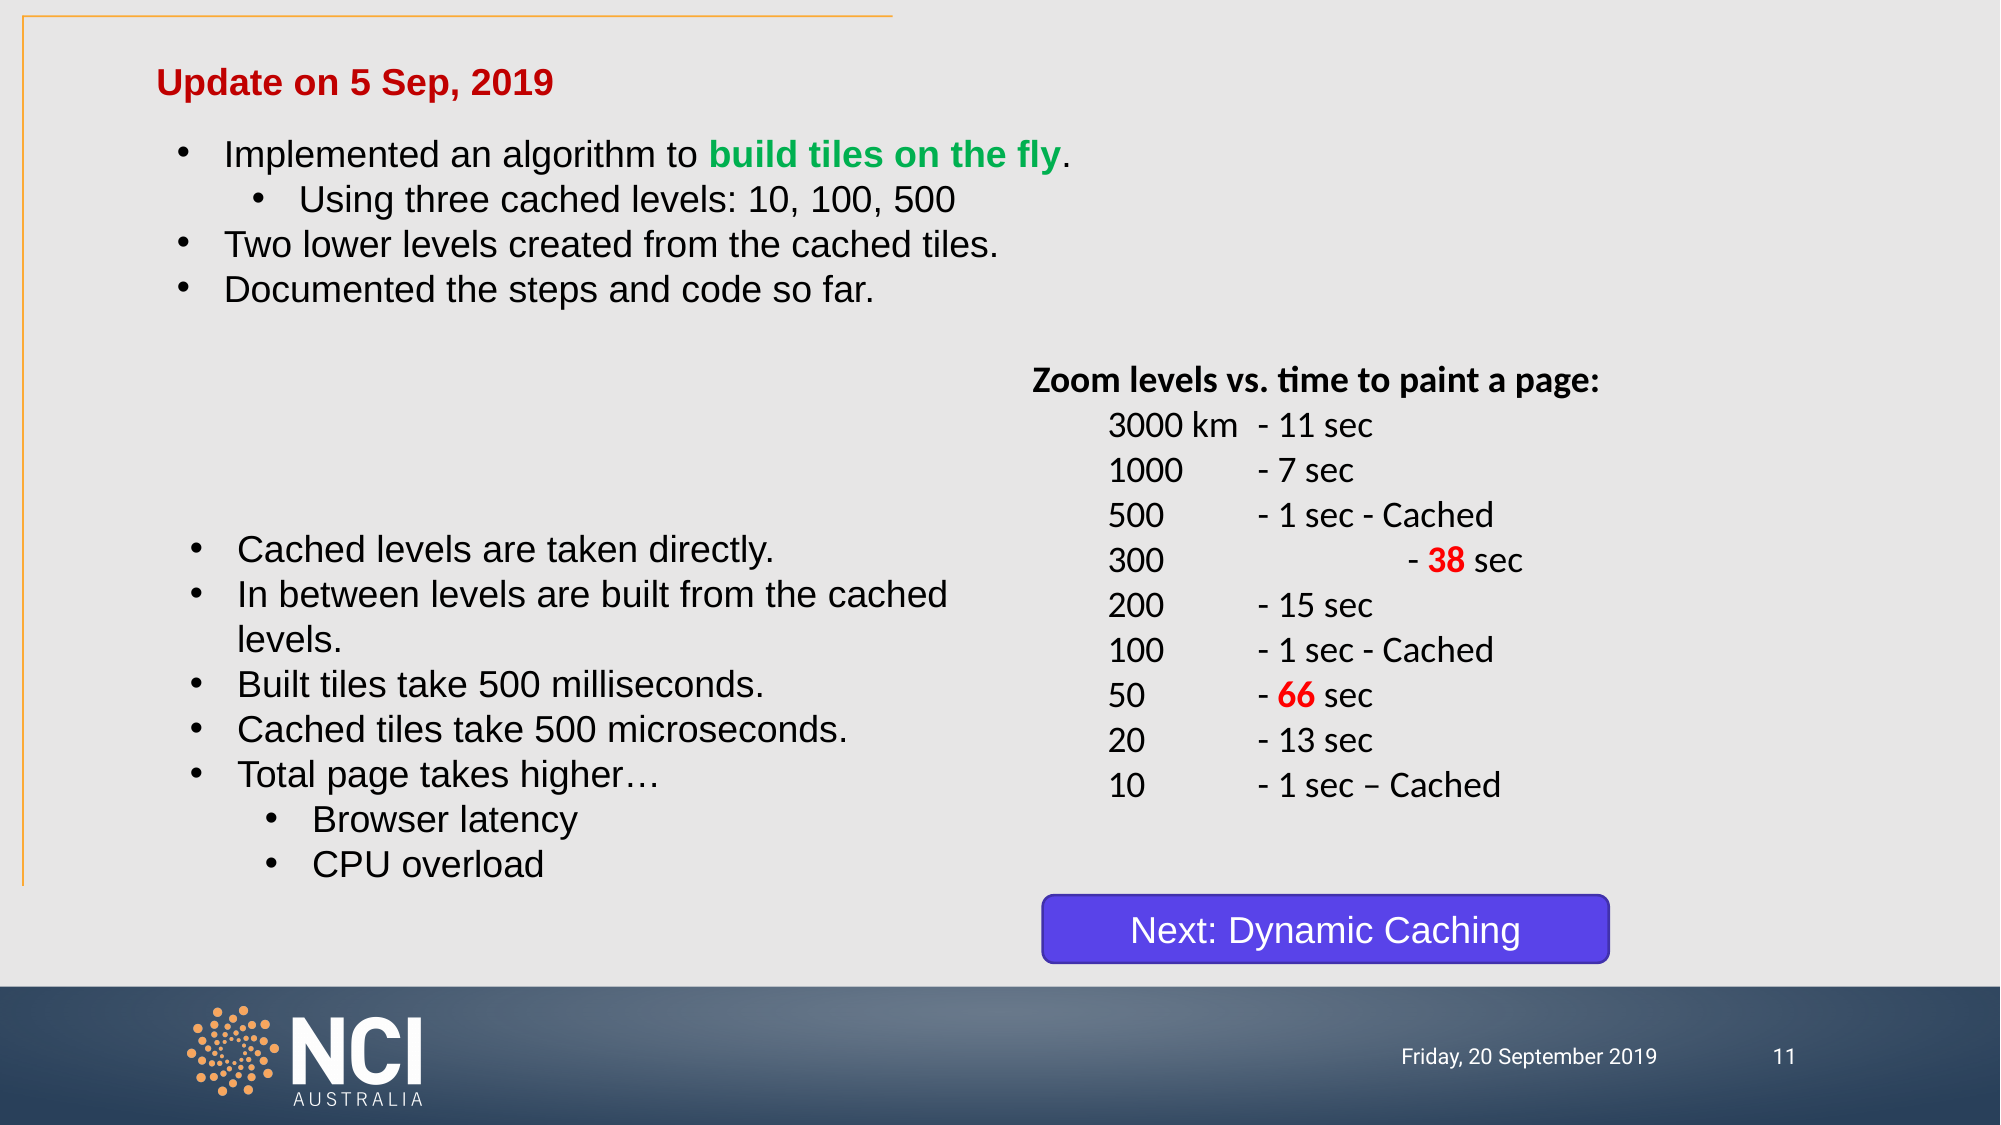

Update on 5 Sep, 2019
Implemented an algorithm to build tiles on the fly.
Using three cached levels: 10, 100, 500
Two lower levels created from the cached tiles.
Documented the steps and code so far.
Zoom levels vs. time to paint a page:
3000 km 	- 11 sec
1000 	- 7 sec
500   	- 1 sec - Cached
300 		- 38 sec
200   	- 15 sec
100   	- 1 sec - Cached
50     	- 66 sec
20     	- 13 sec
10     	- 1 sec – Cached
Cached levels are taken directly.
In between levels are built from the cached levels.
Built tiles take 500 milliseconds.
Cached tiles take 500 microseconds.
Total page takes higher…
Browser latency
CPU overload
Next: Dynamic Caching
11
Friday, 20 September 2019